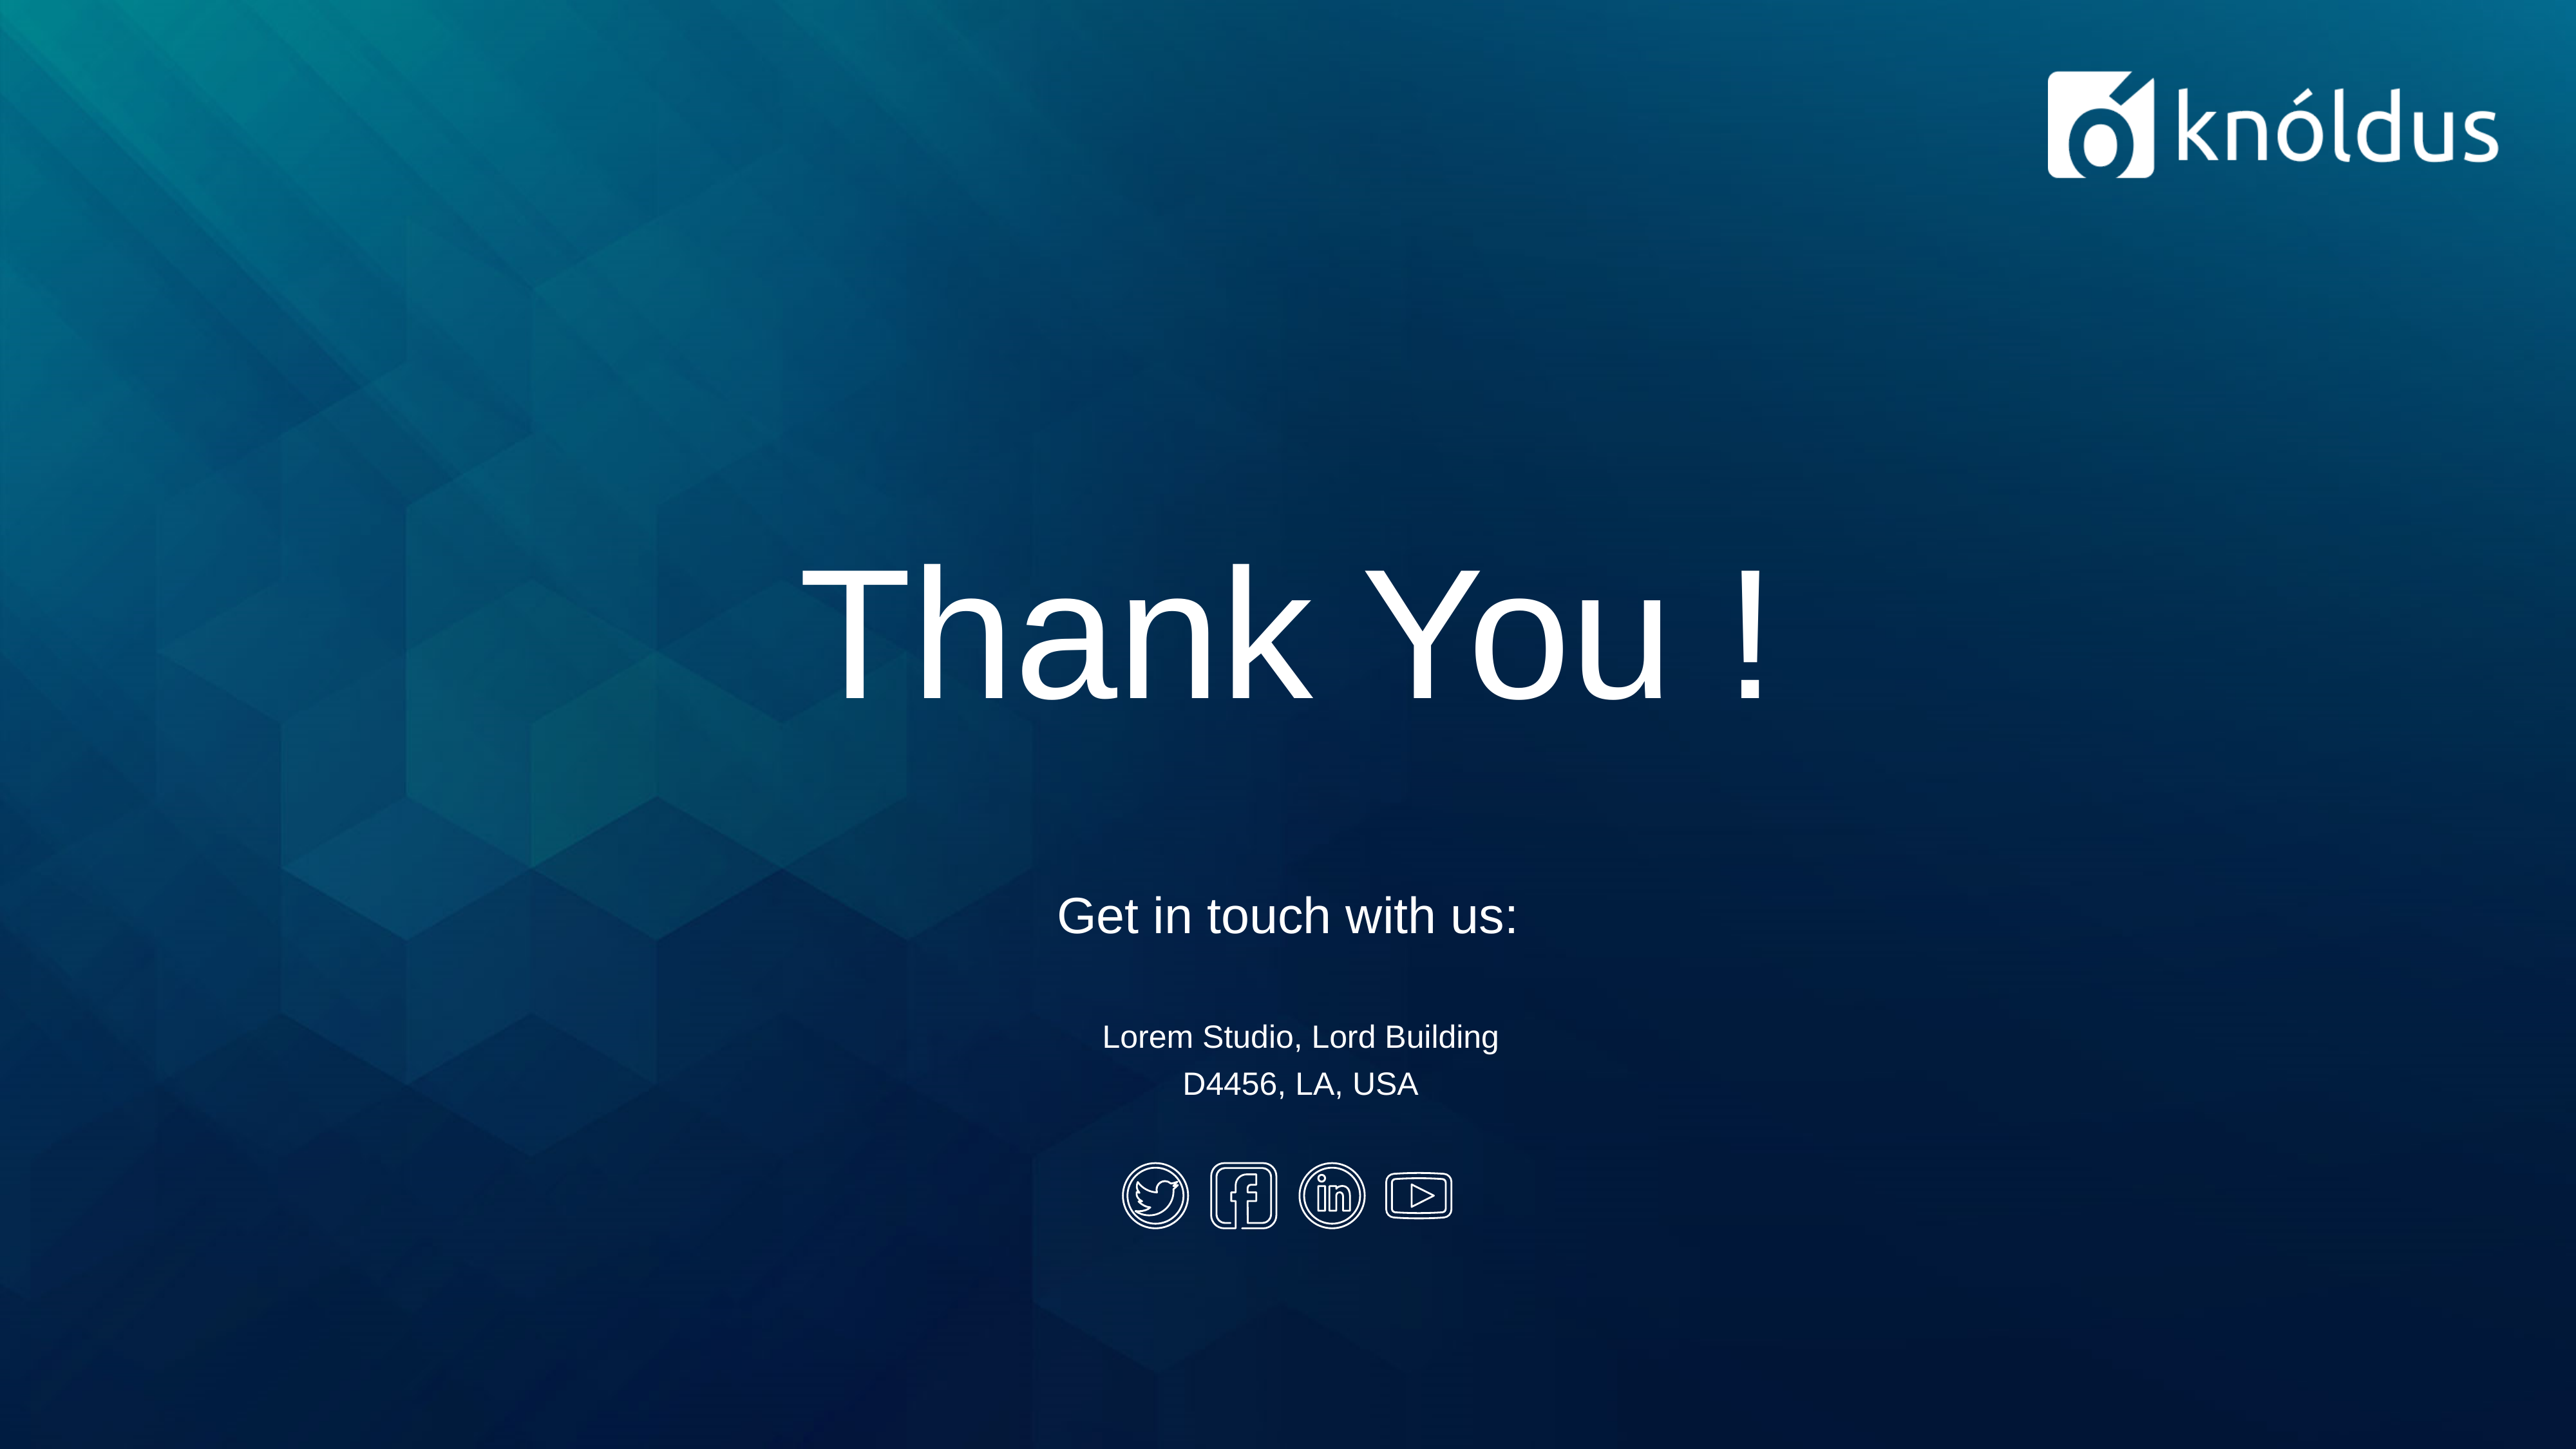

Thank You !
Get in touch with us:
Lorem Studio, Lord Building
D4456, LA, USA